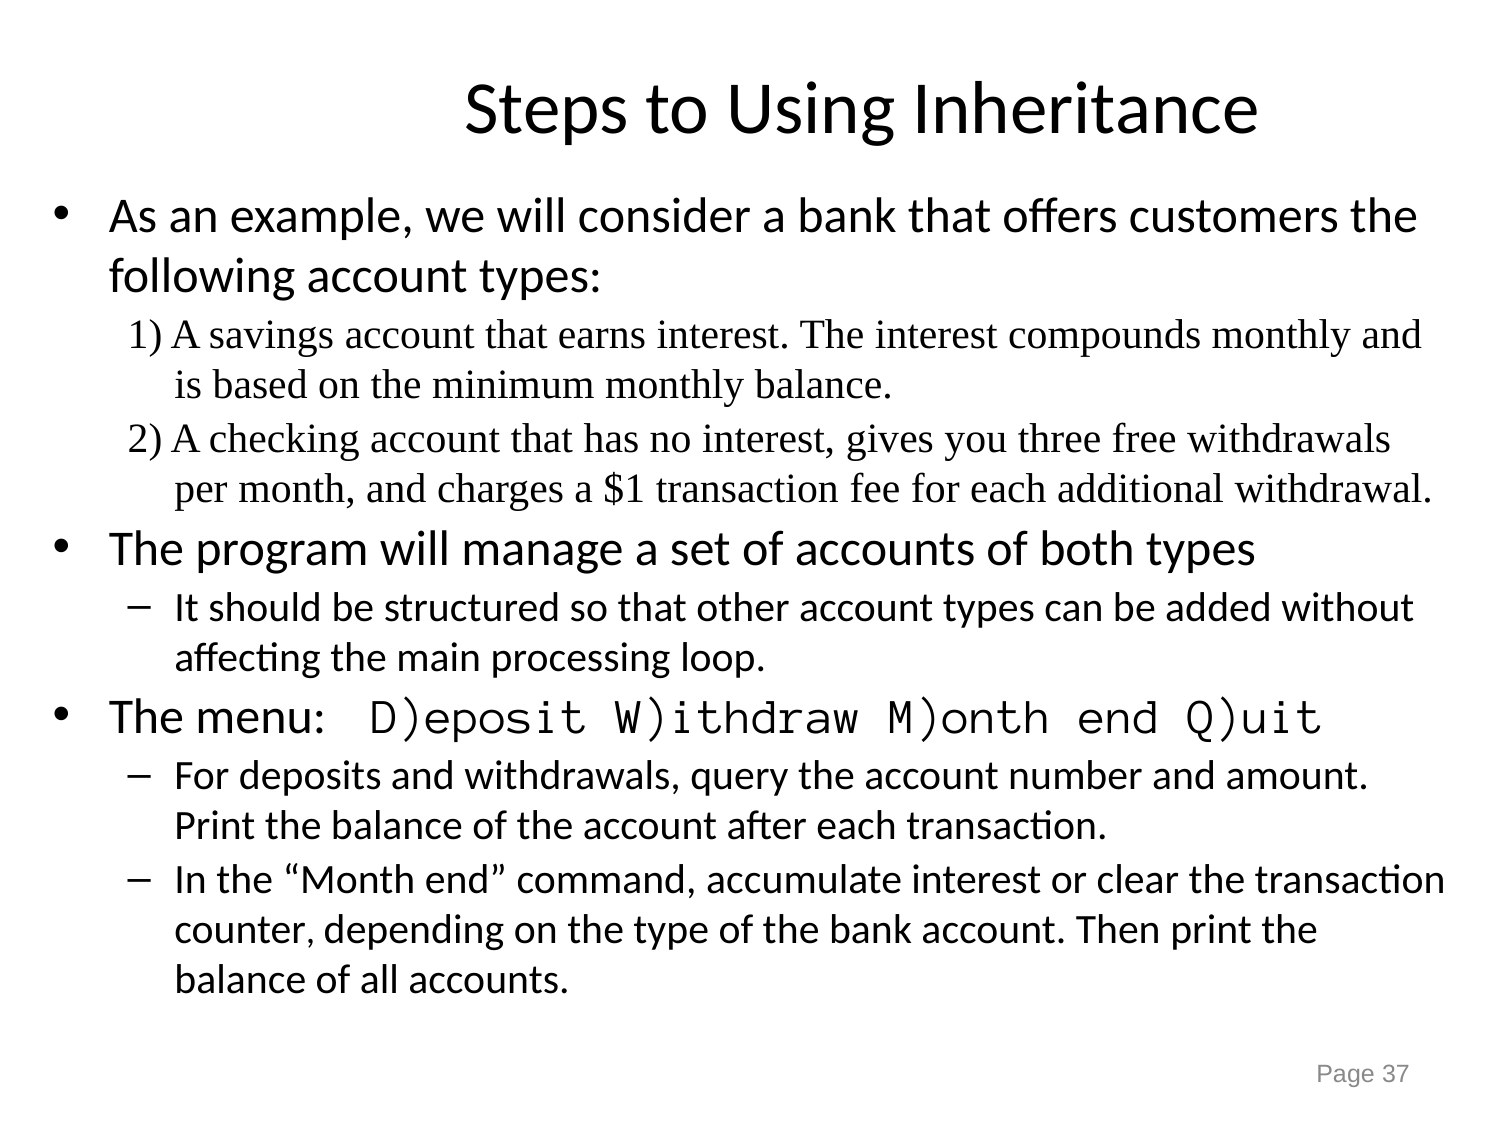

# Steps to Using Inheritance
As an example, we will consider a bank that offers customers the following account types:
1) A savings account that earns interest. The interest compounds monthly and is based on the minimum monthly balance.
2) A checking account that has no interest, gives you three free withdrawals per month, and charges a $1 transaction fee for each additional withdrawal.
The program will manage a set of accounts of both types
It should be structured so that other account types can be added without affecting the main processing loop.
The menu:    D)eposit W)ithdraw M)onth end Q)uit
For deposits and withdrawals, query the account number and amount. Print the balance of the account after each transaction.
In the “Month end” command, accumulate interest or clear the transaction counter, depending on the type of the bank account. Then print the balance of all accounts.
Page 37